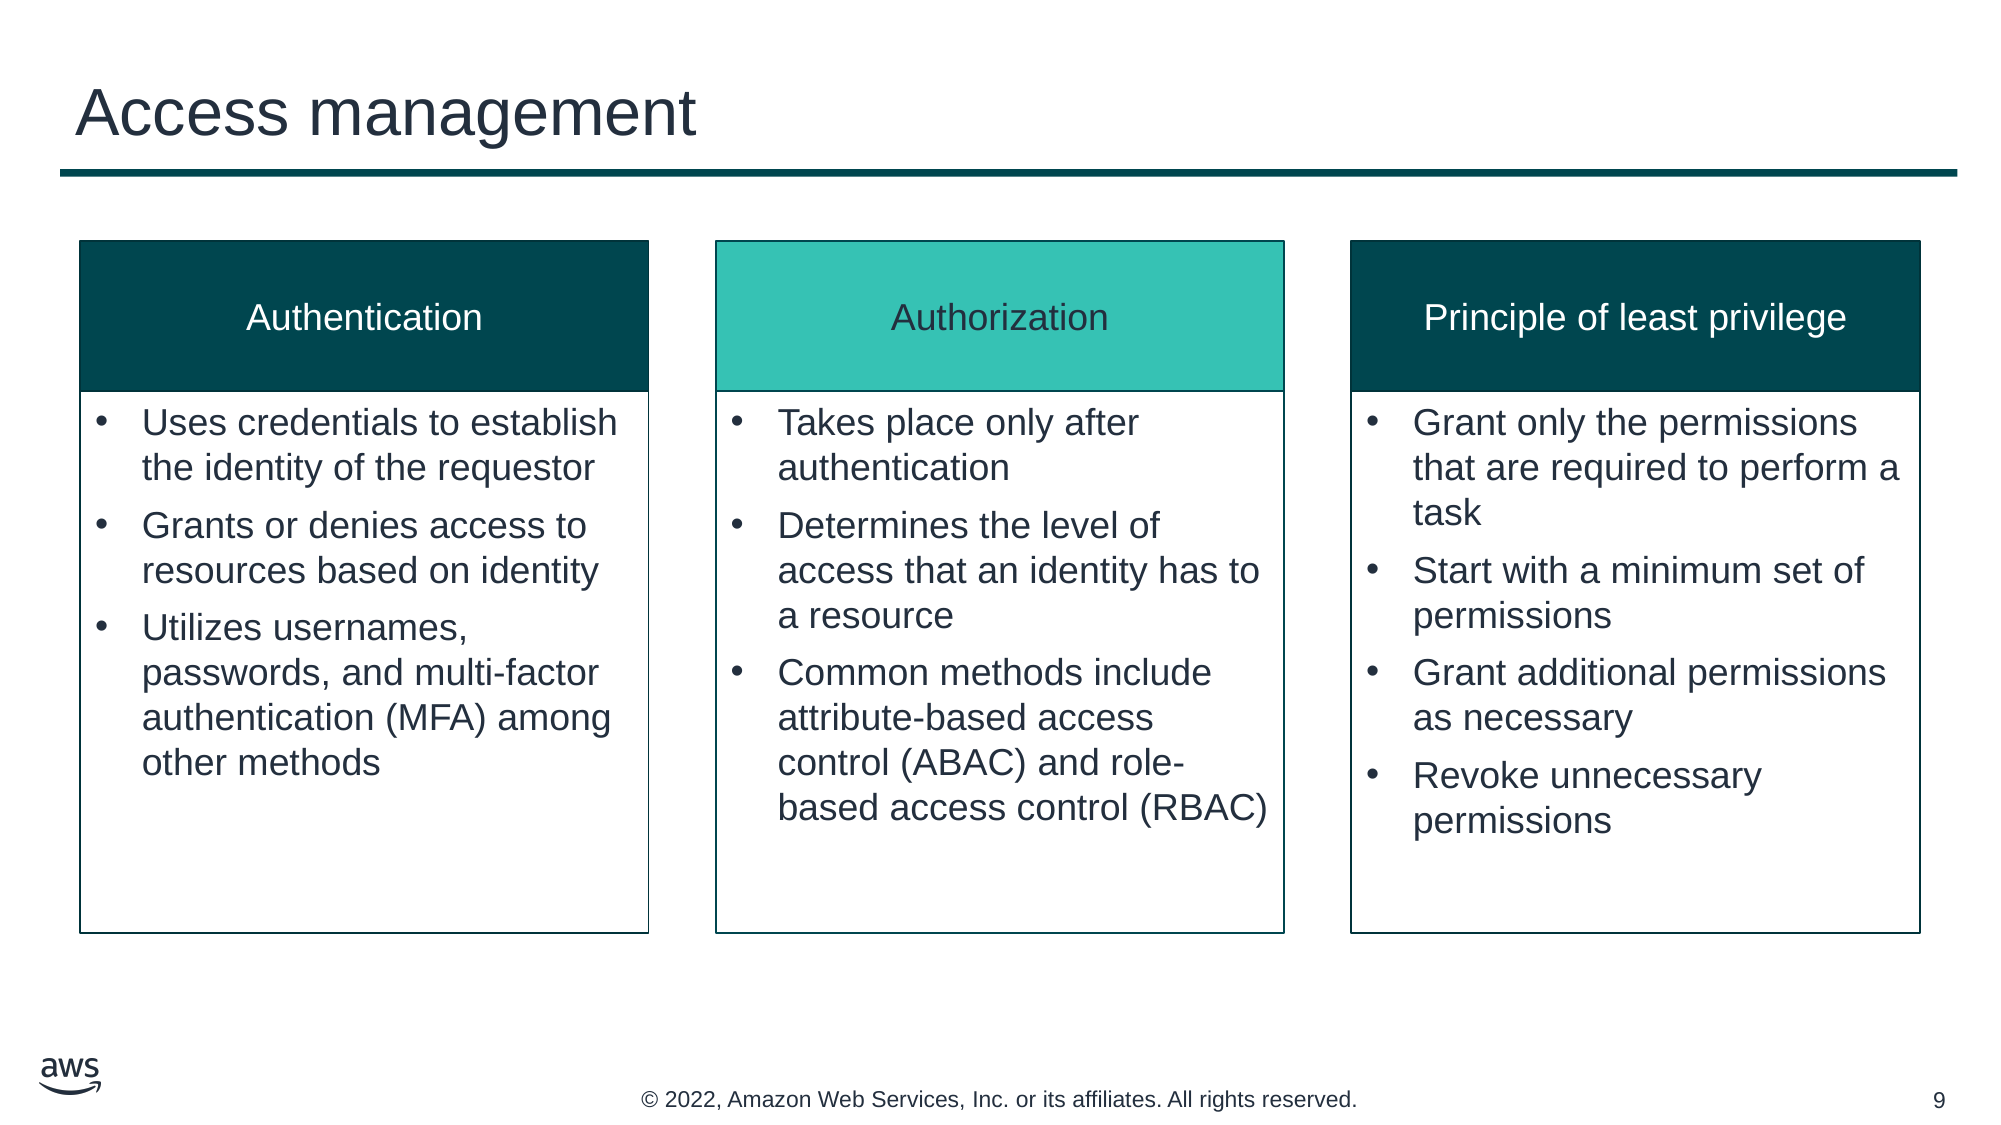

# Access management
Authentication
Authorization
Principle of least privilege
Uses credentials to establish the identity of the requestor
Grants or denies access to resources based on identity
Utilizes usernames, passwords, and multi-factor authentication (MFA) among other methods
Takes place only after authentication
Determines the level of access that an identity has to a resource
Common methods include attribute-based access control (ABAC) and role-based access control (RBAC)
Grant only the permissions that are required to perform a task
Start with a minimum set of permissions
Grant additional permissions as necessary
Revoke unnecessary permissions
9